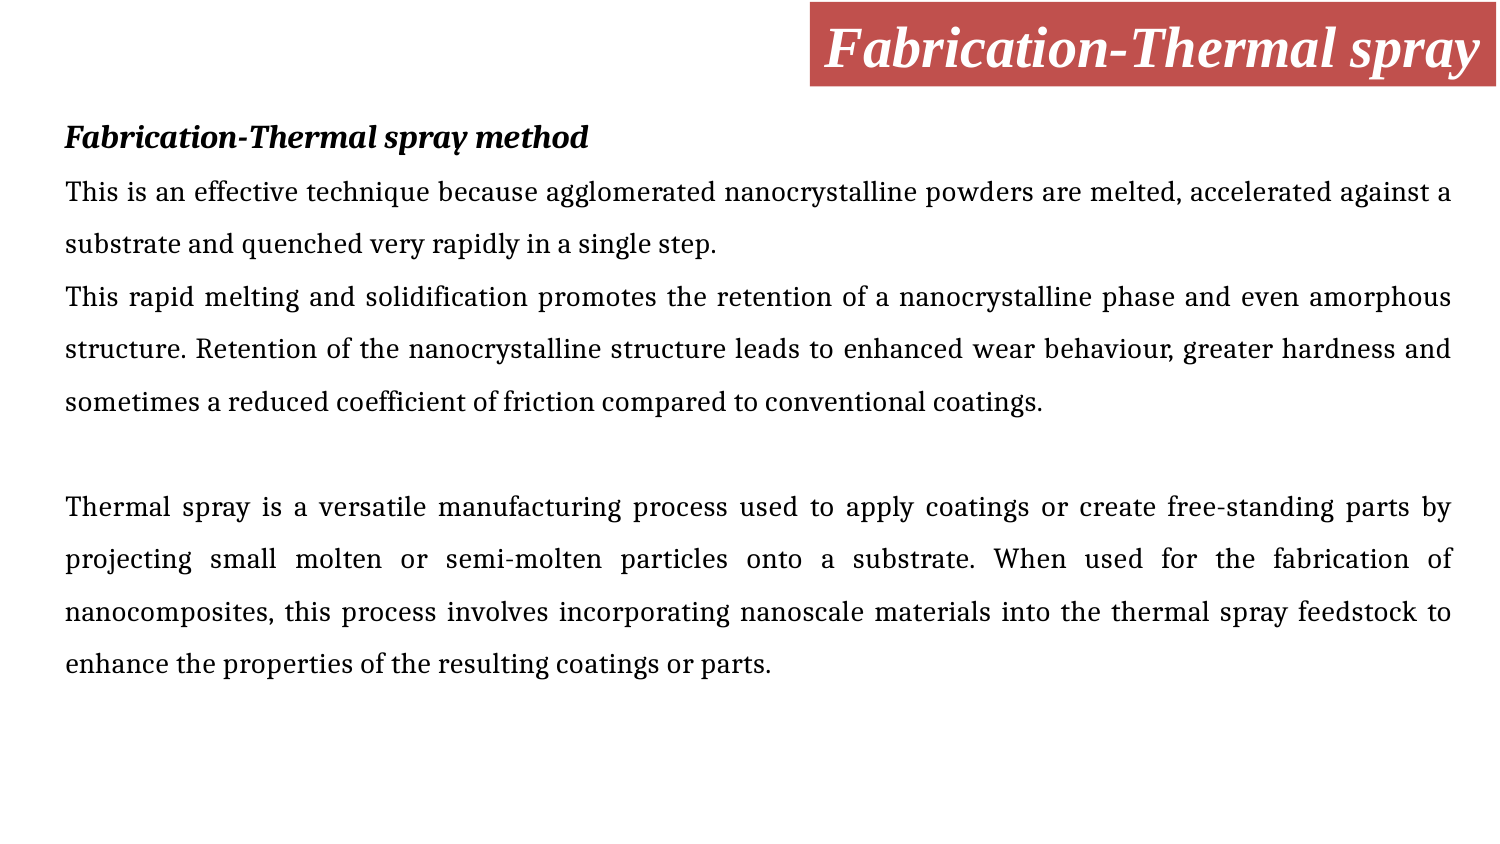

Fabrication-Thermal spray
Fabrication-Thermal spray method
This is an effective technique because agglomerated nanocrystalline powders are melted, accelerated against a substrate and quenched very rapidly in a single step.
This rapid melting and solidification promotes the retention of a nanocrystalline phase and even amorphous structure. Retention of the nanocrystalline structure leads to enhanced wear behaviour, greater hardness and sometimes a reduced coefficient of friction compared to conventional coatings.

Thermal spray is a versatile manufacturing process used to apply coatings or create free-standing parts by projecting small molten or semi-molten particles onto a substrate. When used for the fabrication of nanocomposites, this process involves incorporating nanoscale materials into the thermal spray feedstock to enhance the properties of the resulting coatings or parts.